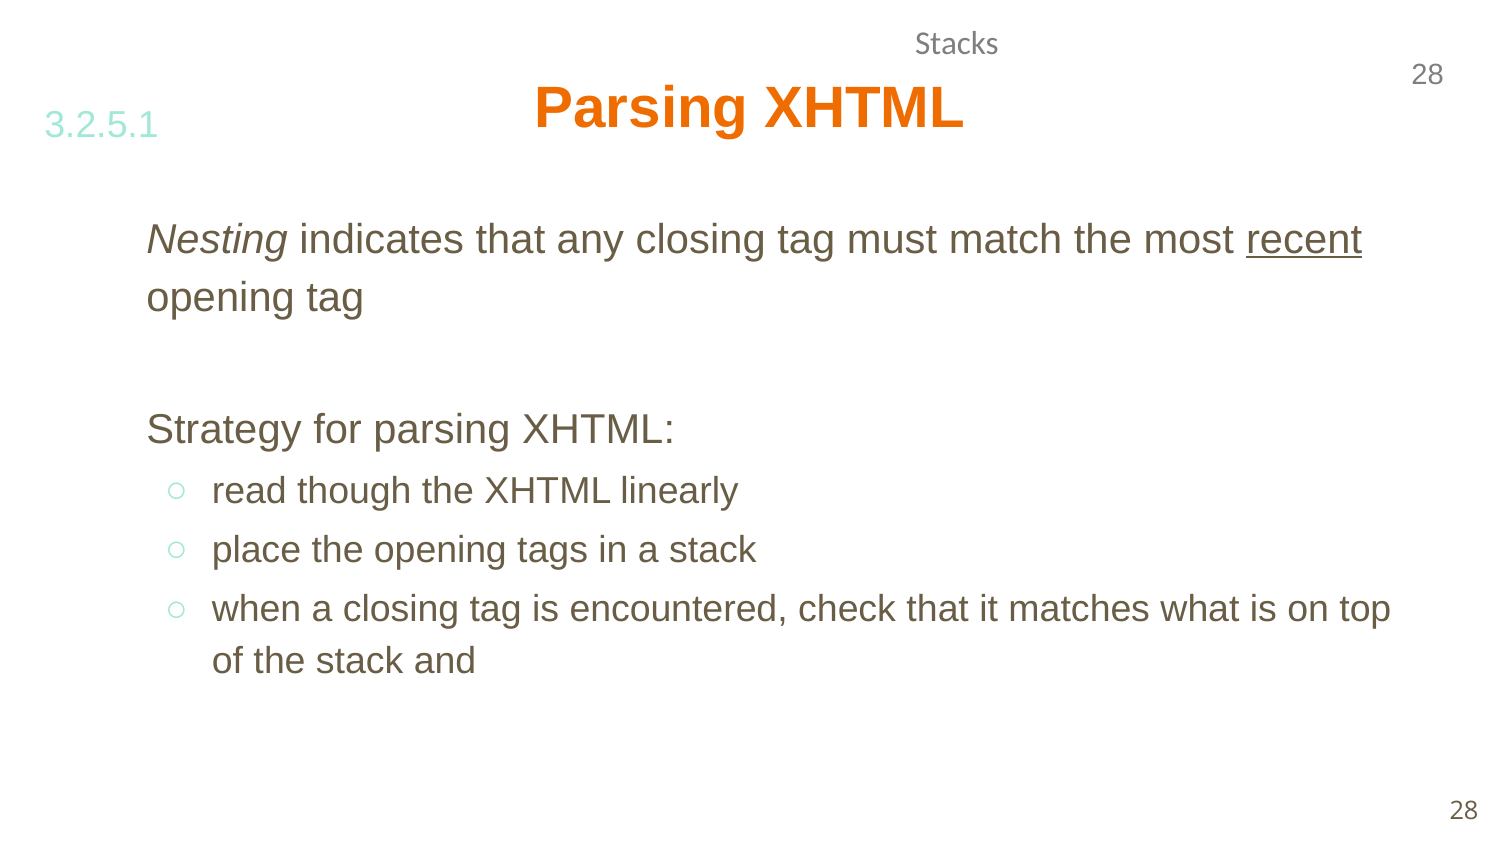

# Parsing XHTML
3.2.5.1
	Nesting indicates that any closing tag must match the most recent opening tag

	Strategy for parsing XHTML:
read though the XHTML linearly
place the opening tags in a stack
when a closing tag is encountered, check that it matches what is on top of the stack and
28